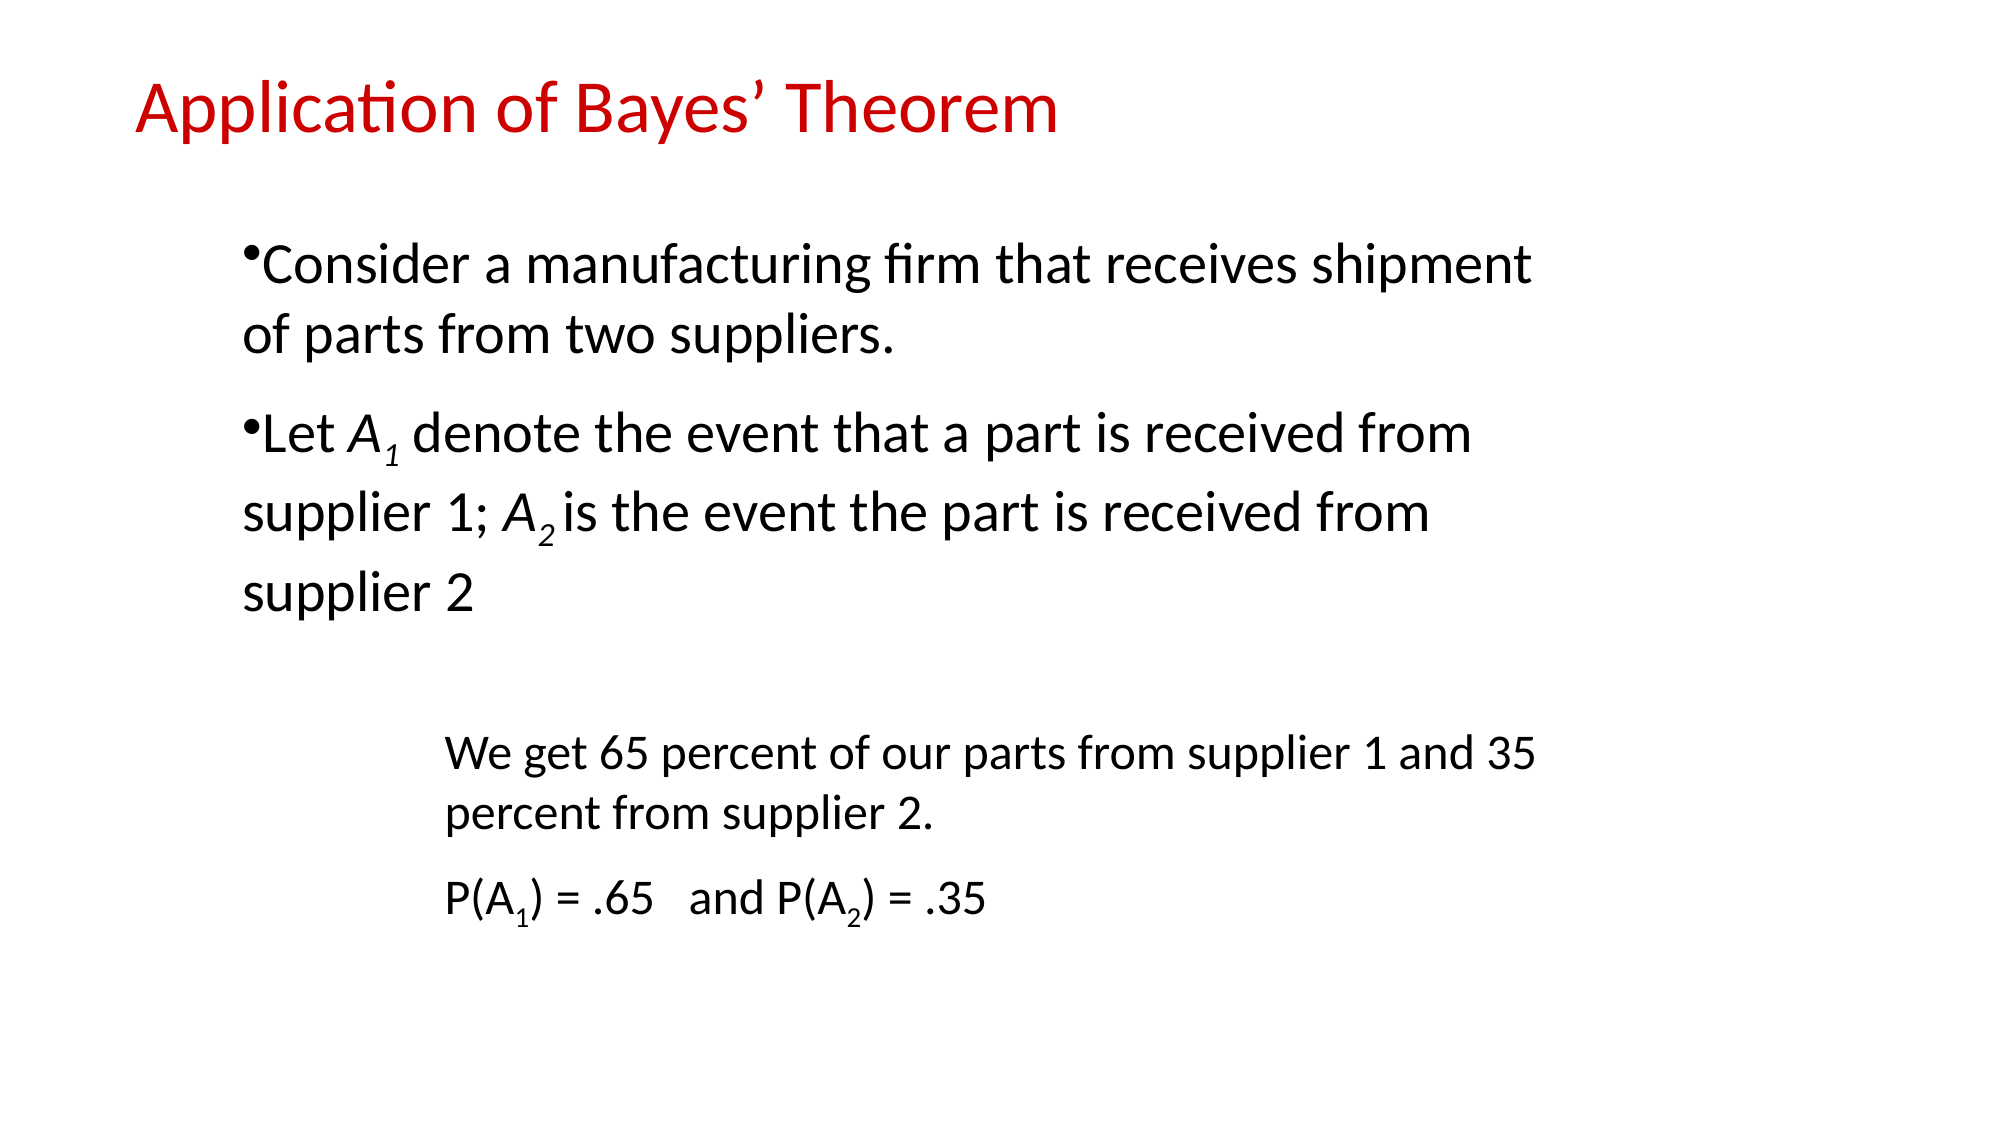

# Application of Bayes’ Theorem
Consider a manufacturing firm that receives shipment of parts from two suppliers.
Let A1 denote the event that a part is received from supplier 1; A2 is the event the part is received from supplier 2
We get 65 percent of our parts from supplier 1 and 35 percent from supplier 2.
P(A1) = .65   and P(A2) = .35